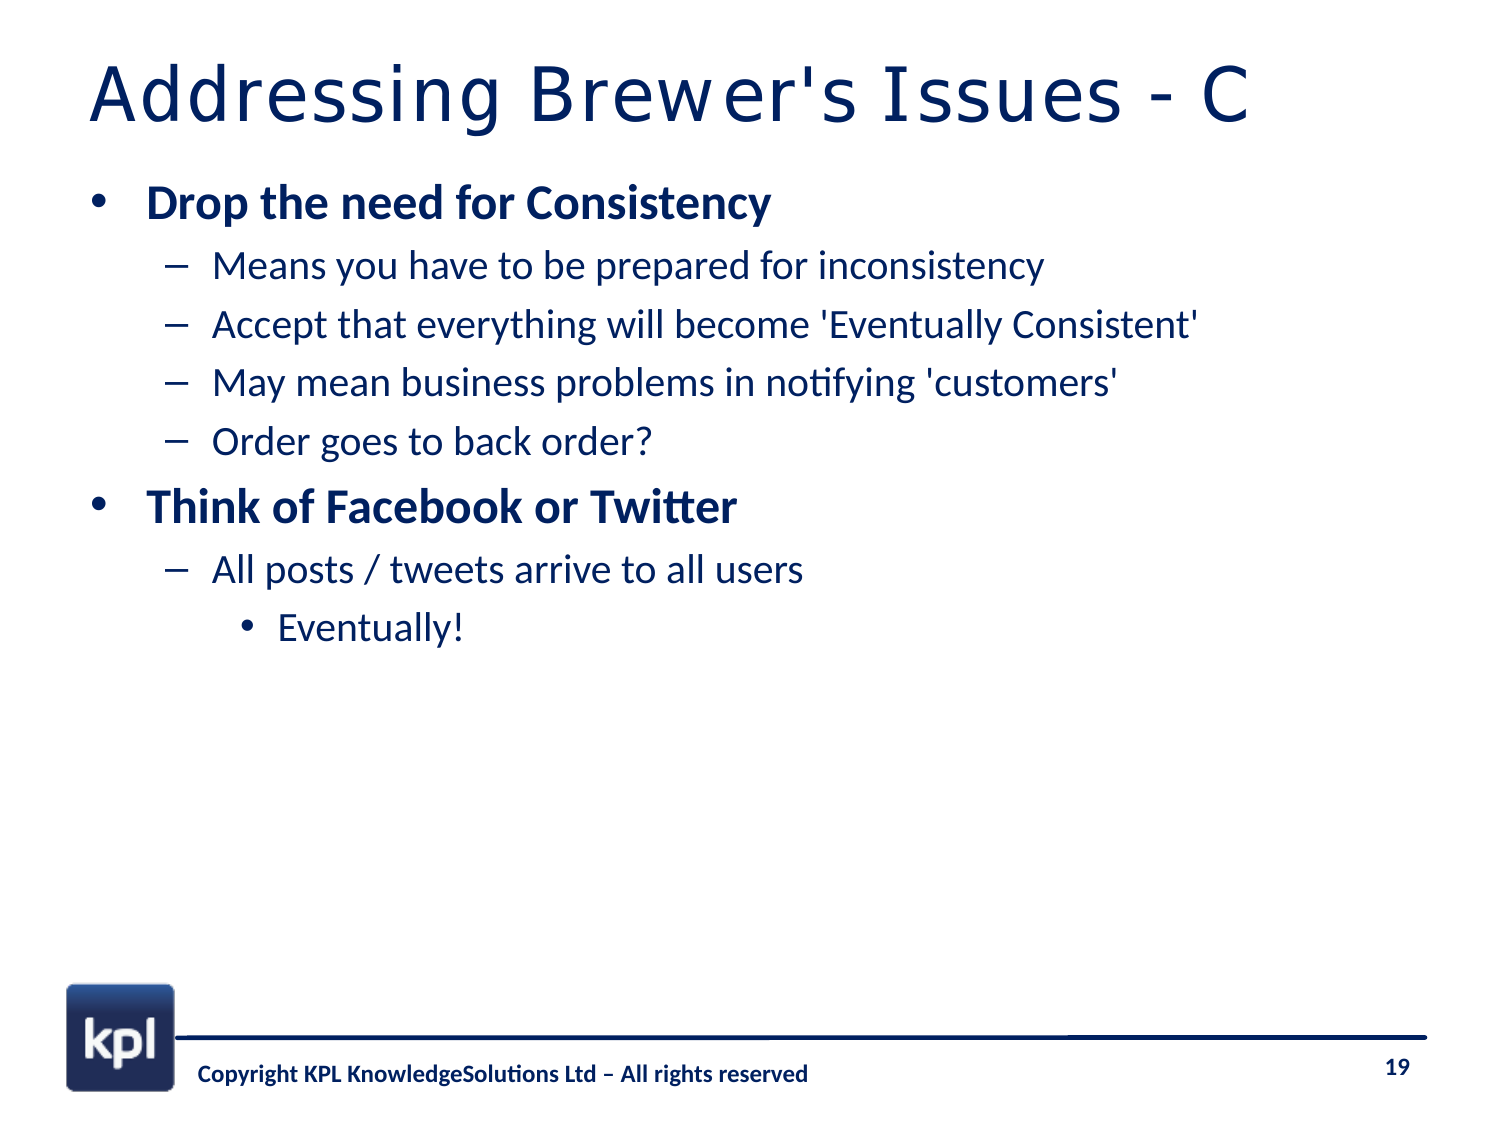

# Addressing Brewer's Issues - C
Drop the need for Consistency
Means you have to be prepared for inconsistency
Accept that everything will become 'Eventually Consistent'
May mean business problems in notifying 'customers'
Order goes to back order?
Think of Facebook or Twitter
All posts / tweets arrive to all users
Eventually!
Copyright KPL KnowledgeSolutions Ltd – All rights reserved
19